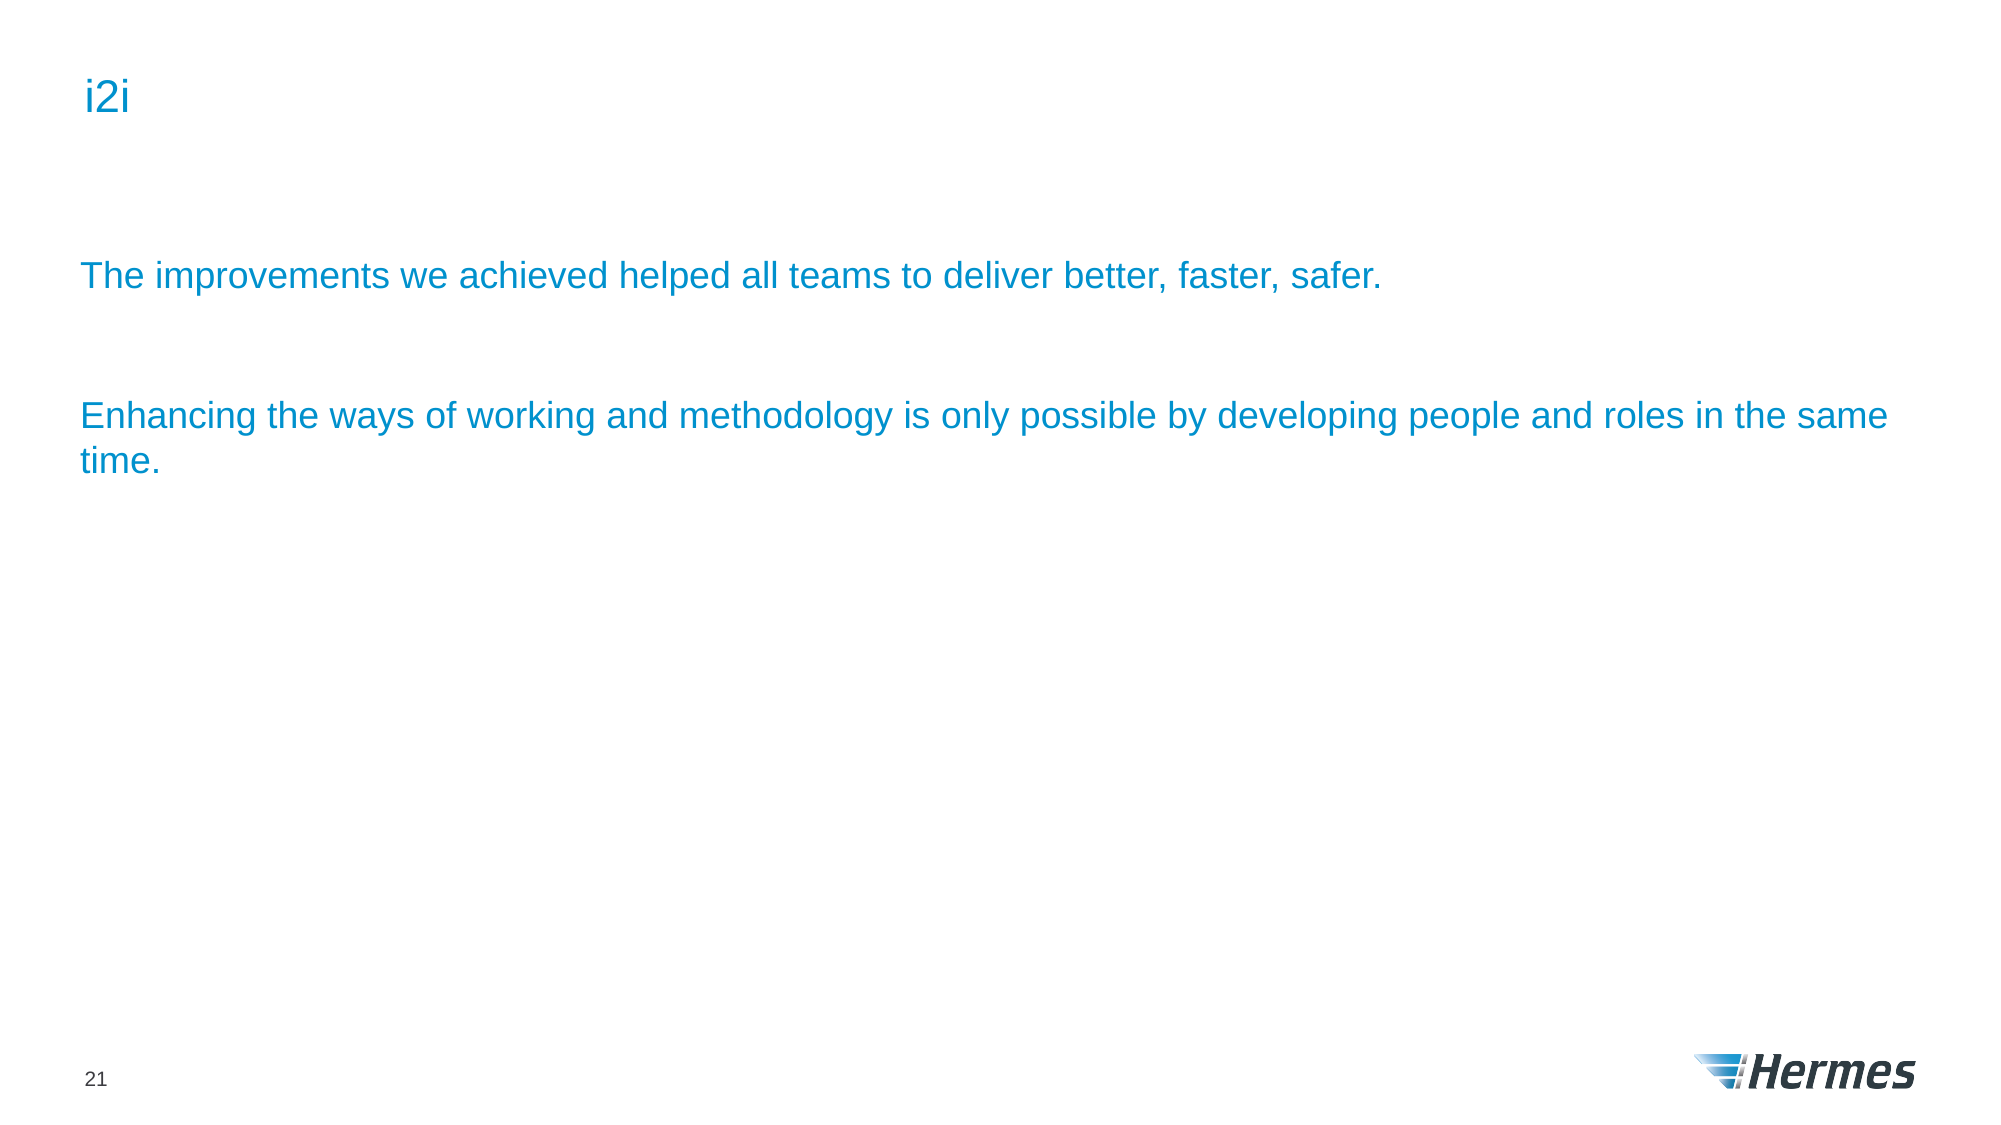

# i2i
The improvements we achieved helped all teams to deliver better, faster, safer.

Enhancing the ways of working and methodology is only possible by developing people and roles in the same time.

21